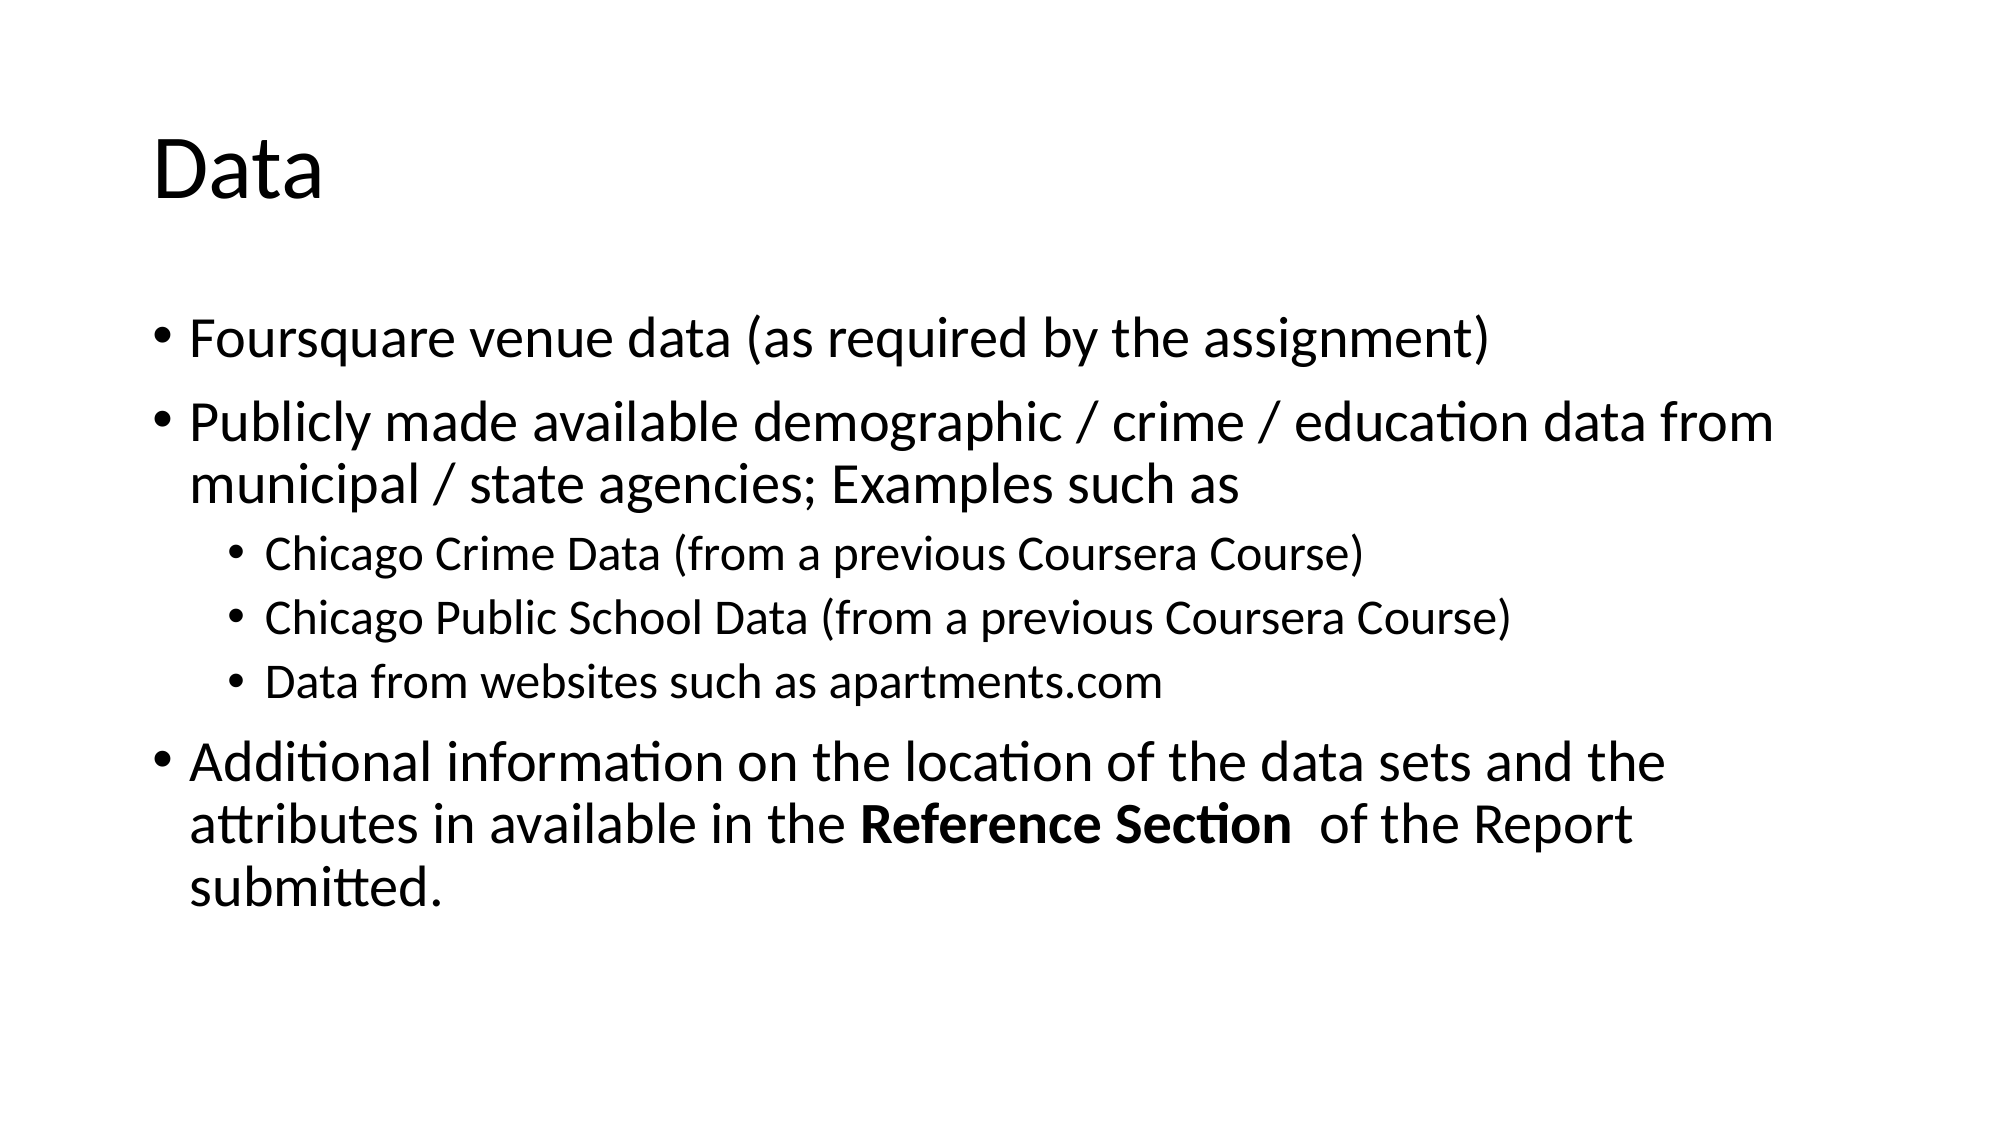

# Data
Foursquare venue data (as required by the assignment)
Publicly made available demographic / crime / education data from municipal / state agencies; Examples such as
Chicago Crime Data (from a previous Coursera Course)
Chicago Public School Data (from a previous Coursera Course)
Data from websites such as apartments.com
Additional information on the location of the data sets and the attributes in available in the Reference Section  of the Report submitted.